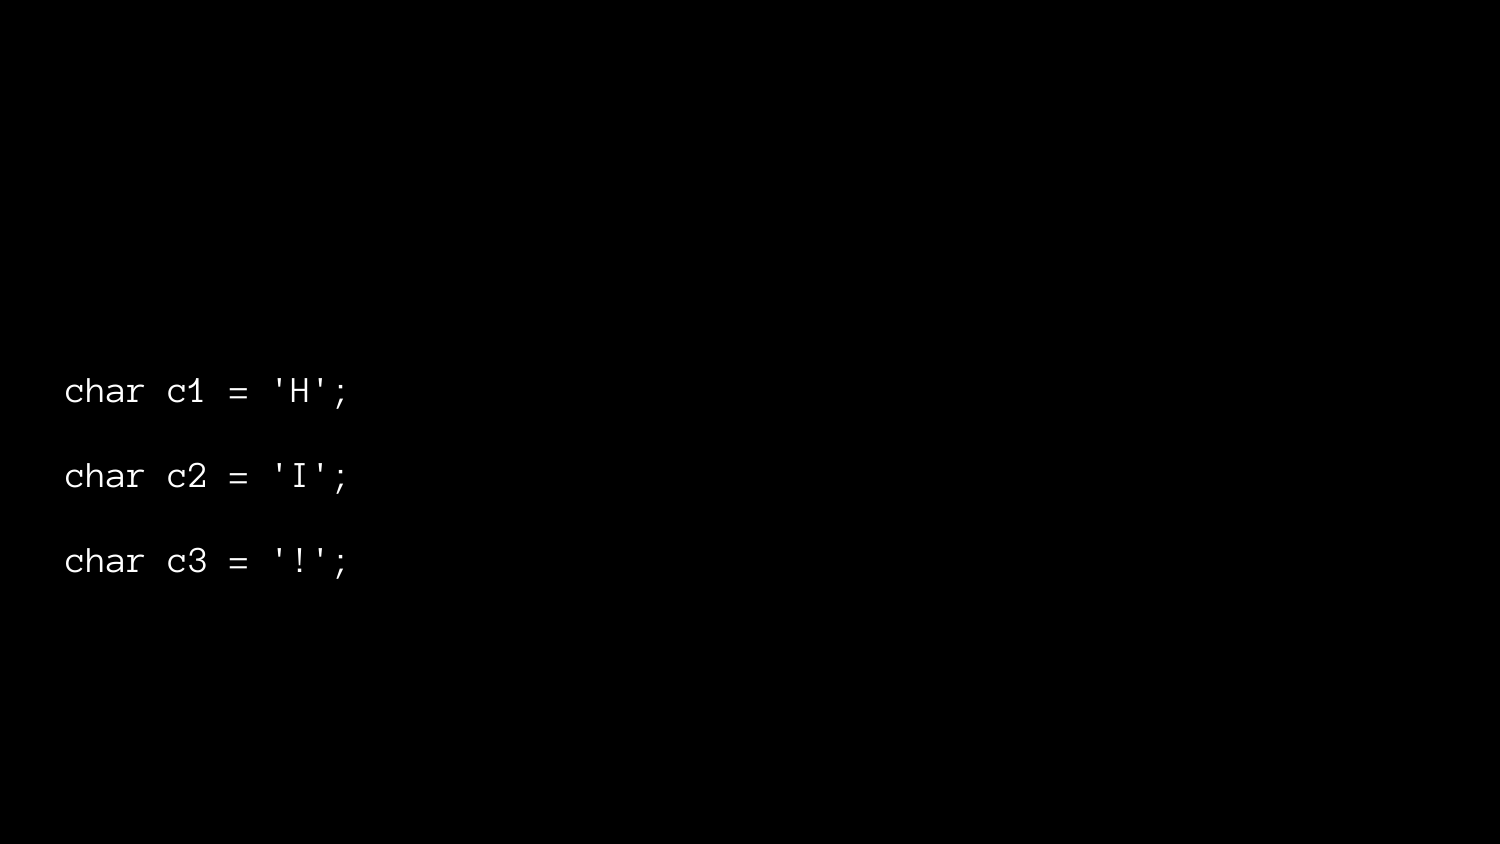

char c1 = 'H';
char c2 = 'I';
char c3 = '!';